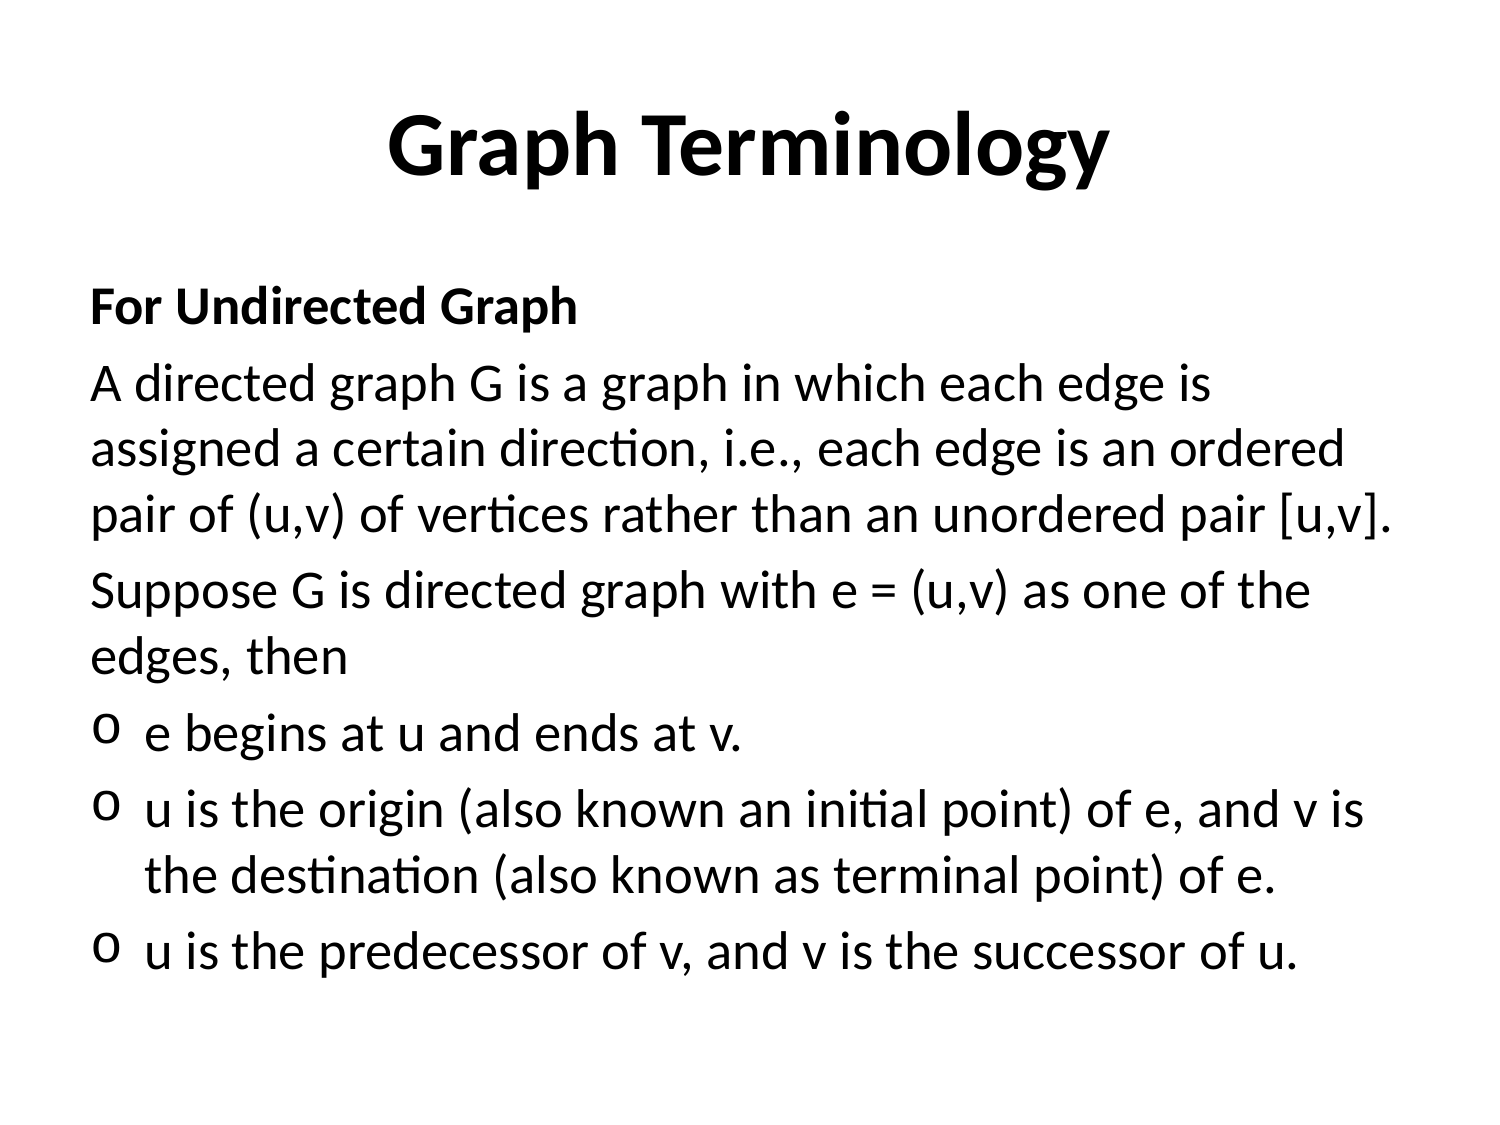

# Graph Terminology
For Undirected Graph
A directed graph G is a graph in which each edge is assigned a certain direction, i.e., each edge is an ordered pair of (u,v) of vertices rather than an unordered pair [u,v].
Suppose G is directed graph with e = (u,v) as one of the edges, then
e begins at u and ends at v.
u is the origin (also known an initial point) of e, and v is the destination (also known as terminal point) of e.
u is the predecessor of v, and v is the successor of u.